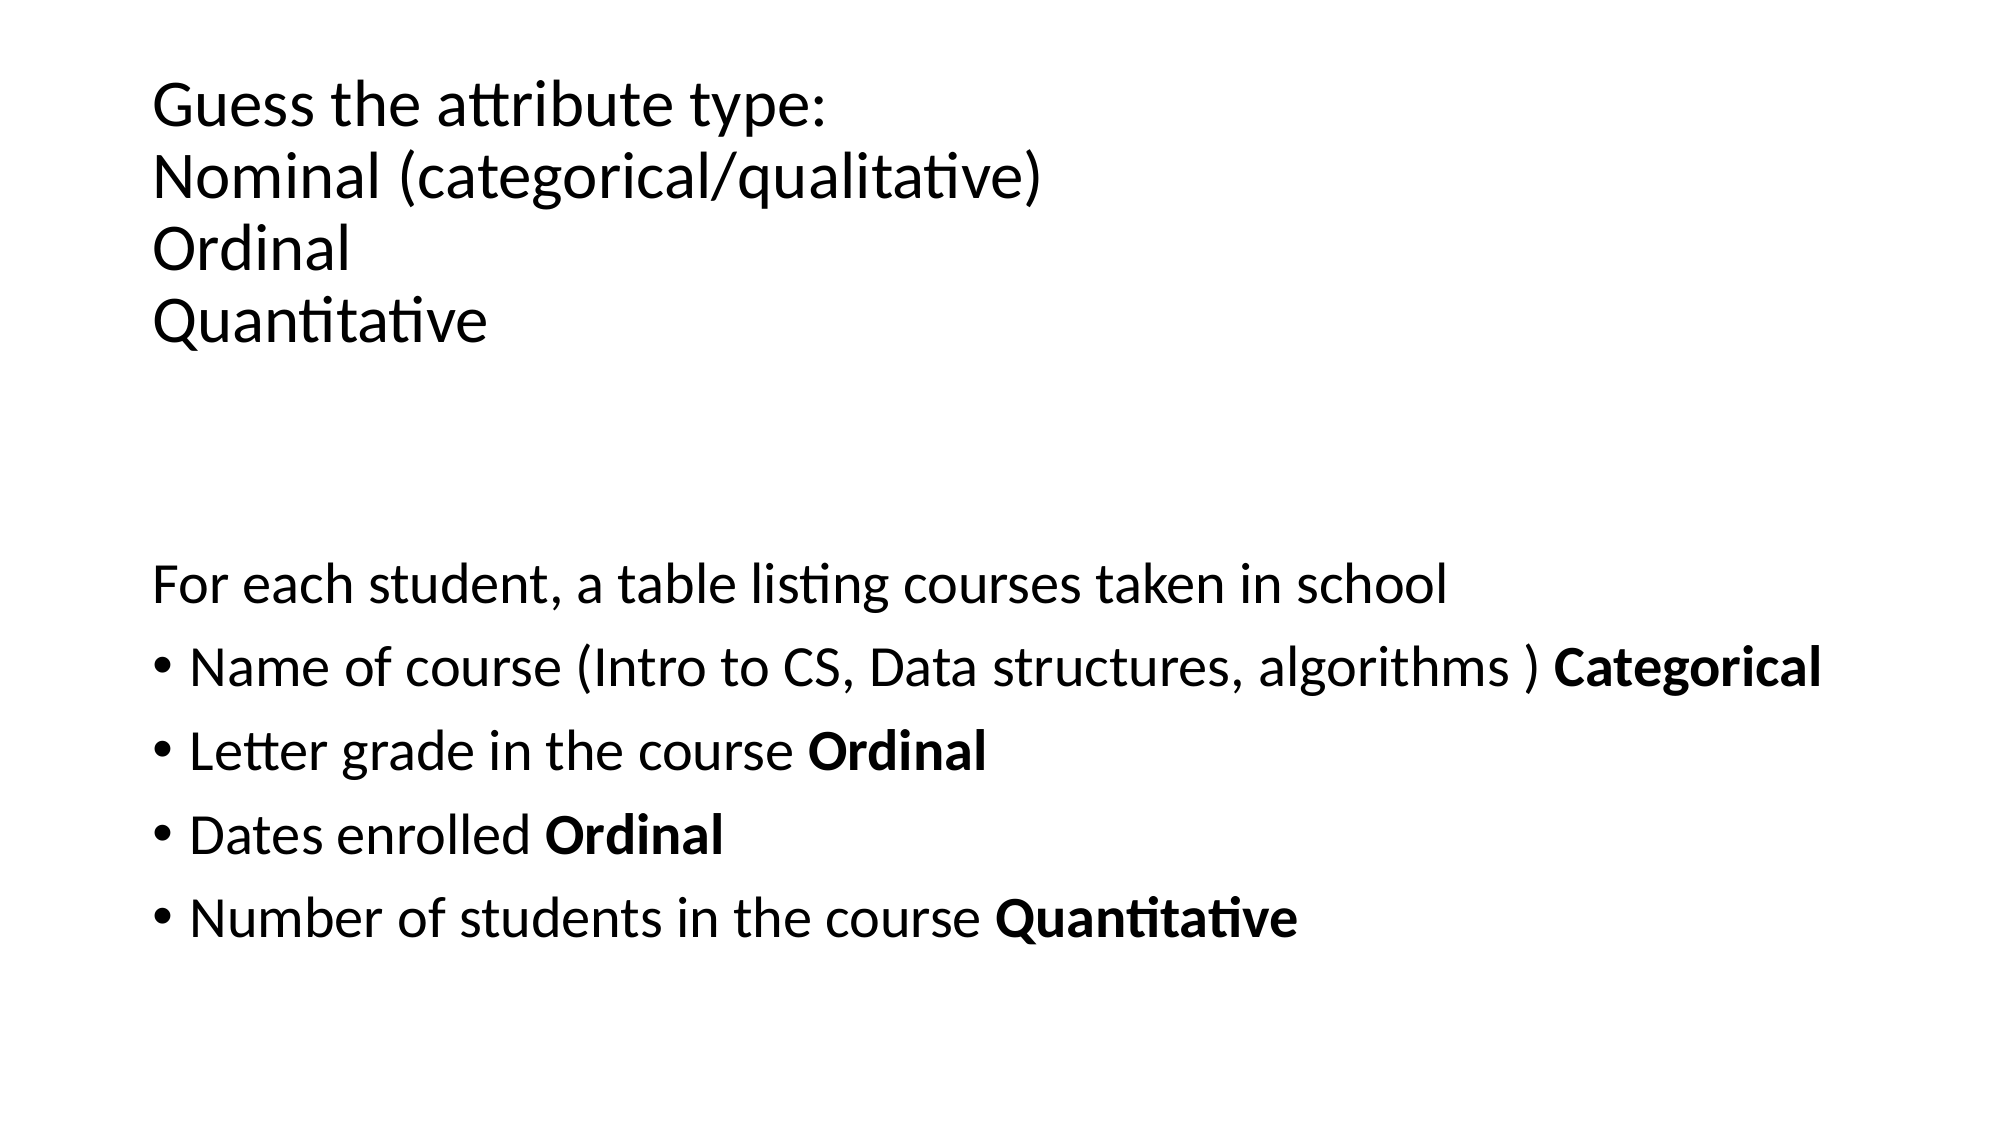

# Guess the attribute type: Nominal (categorical/qualitative) Ordinal Quantitative
For each student, a table listing courses taken in school
Name of course (Intro to CS, Data structures, algorithms ) Categorical
Letter grade in the course Ordinal
Dates enrolled Ordinal
Number of students in the course Quantitative